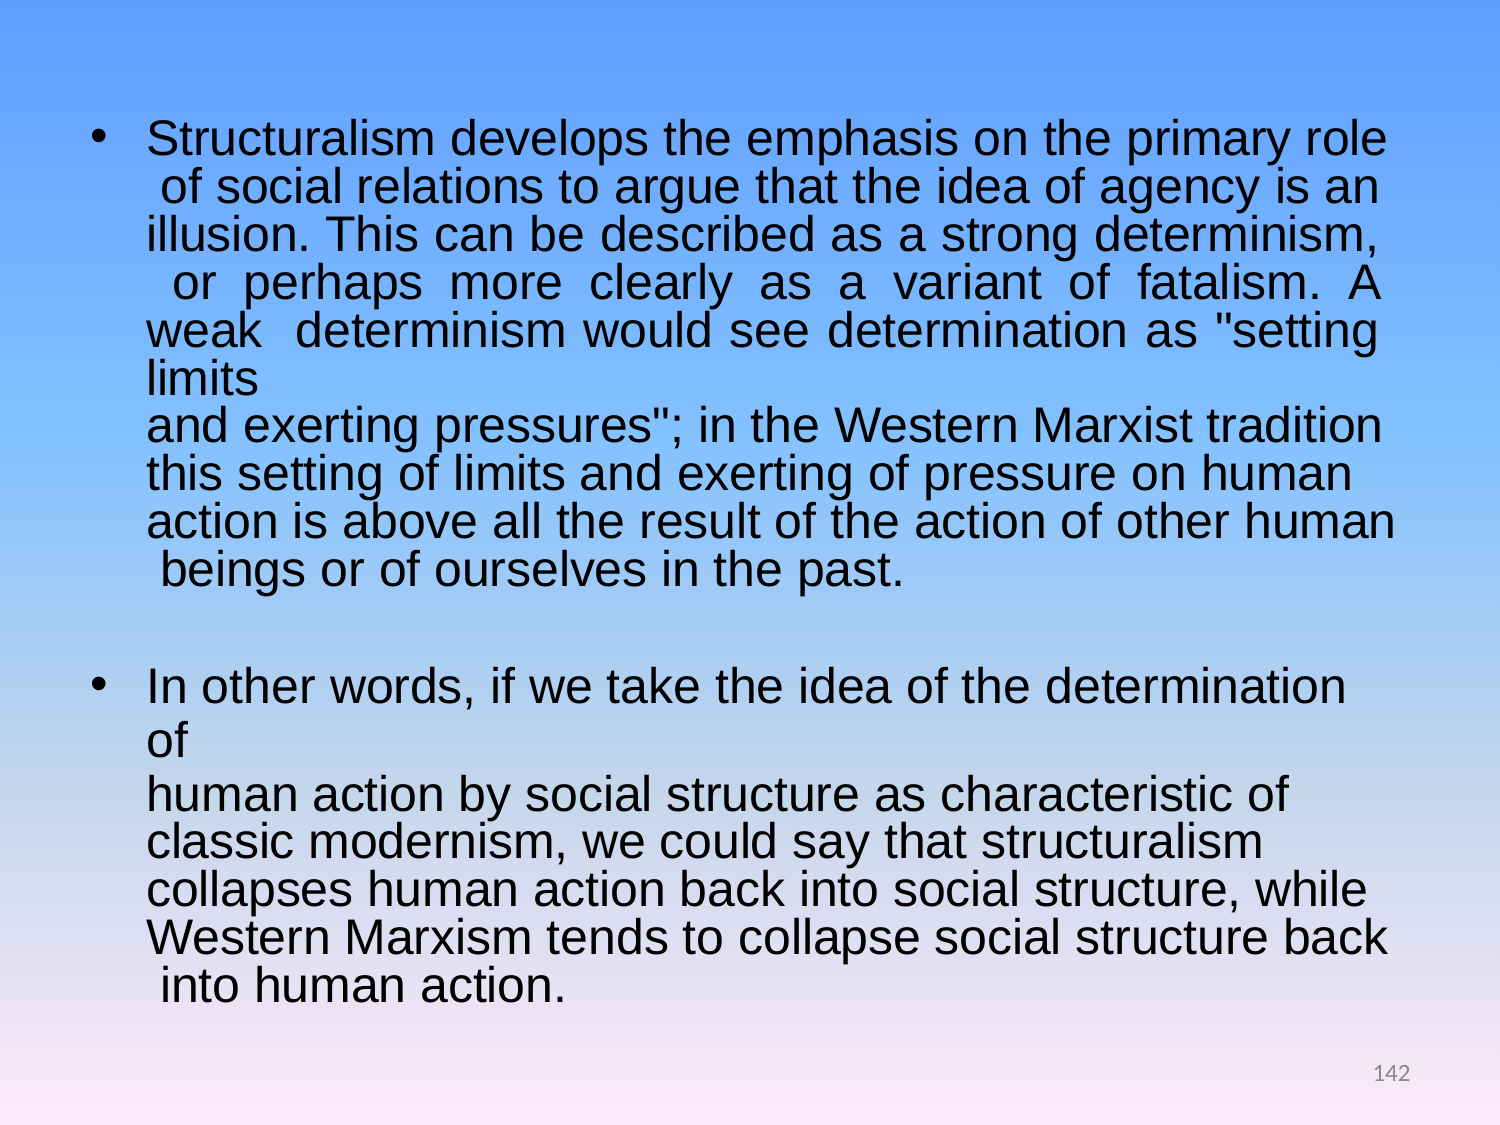

Structuralism develops the emphasis on the primary role  of social relations to argue that the idea of agency is an
illusion. This can be described as a strong determinism,  or perhaps more clearly as a variant of fatalism. A weak  determinism would see determination as "setting limits
and exerting pressures"; in the Western Marxist tradition  this setting of limits and exerting of pressure on human  action is above all the result of the action of other human  beings or of ourselves in the past.

In other words, if we take the idea of the determination of
human action by social structure as characteristic of  classic modernism, we could say that structuralism  collapses human action back into social structure, while  Western Marxism tends to collapse social structure back  into human action.
142